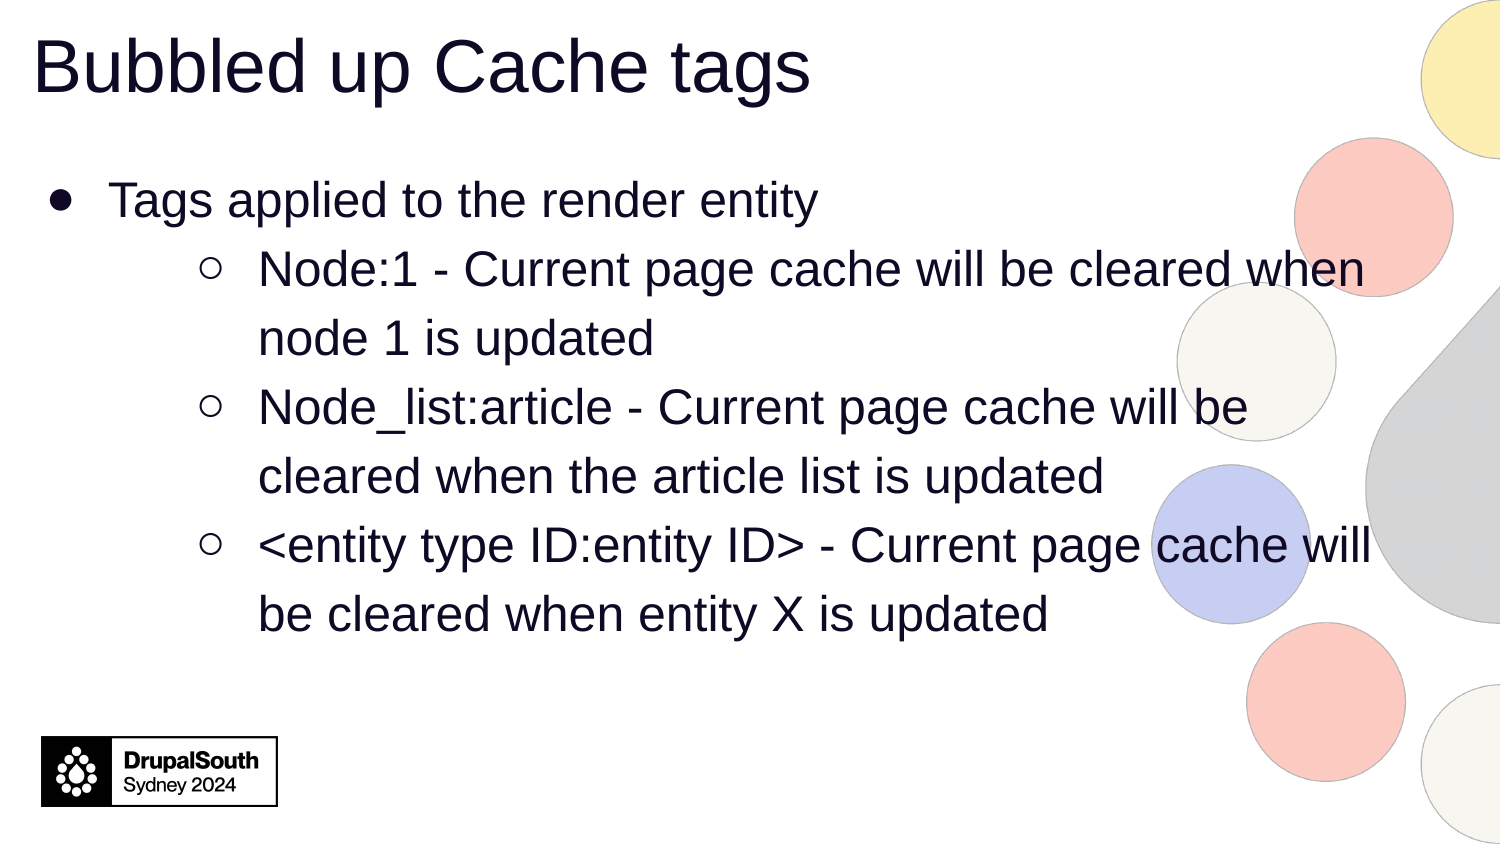

# Bubbled up Cache tags
Tags applied to the render entity
Node:1 - Current page cache will be cleared when node 1 is updated
Node_list:article - Current page cache will be cleared when the article list is updated
<entity type ID:entity ID> - Current page cache will be cleared when entity X is updated